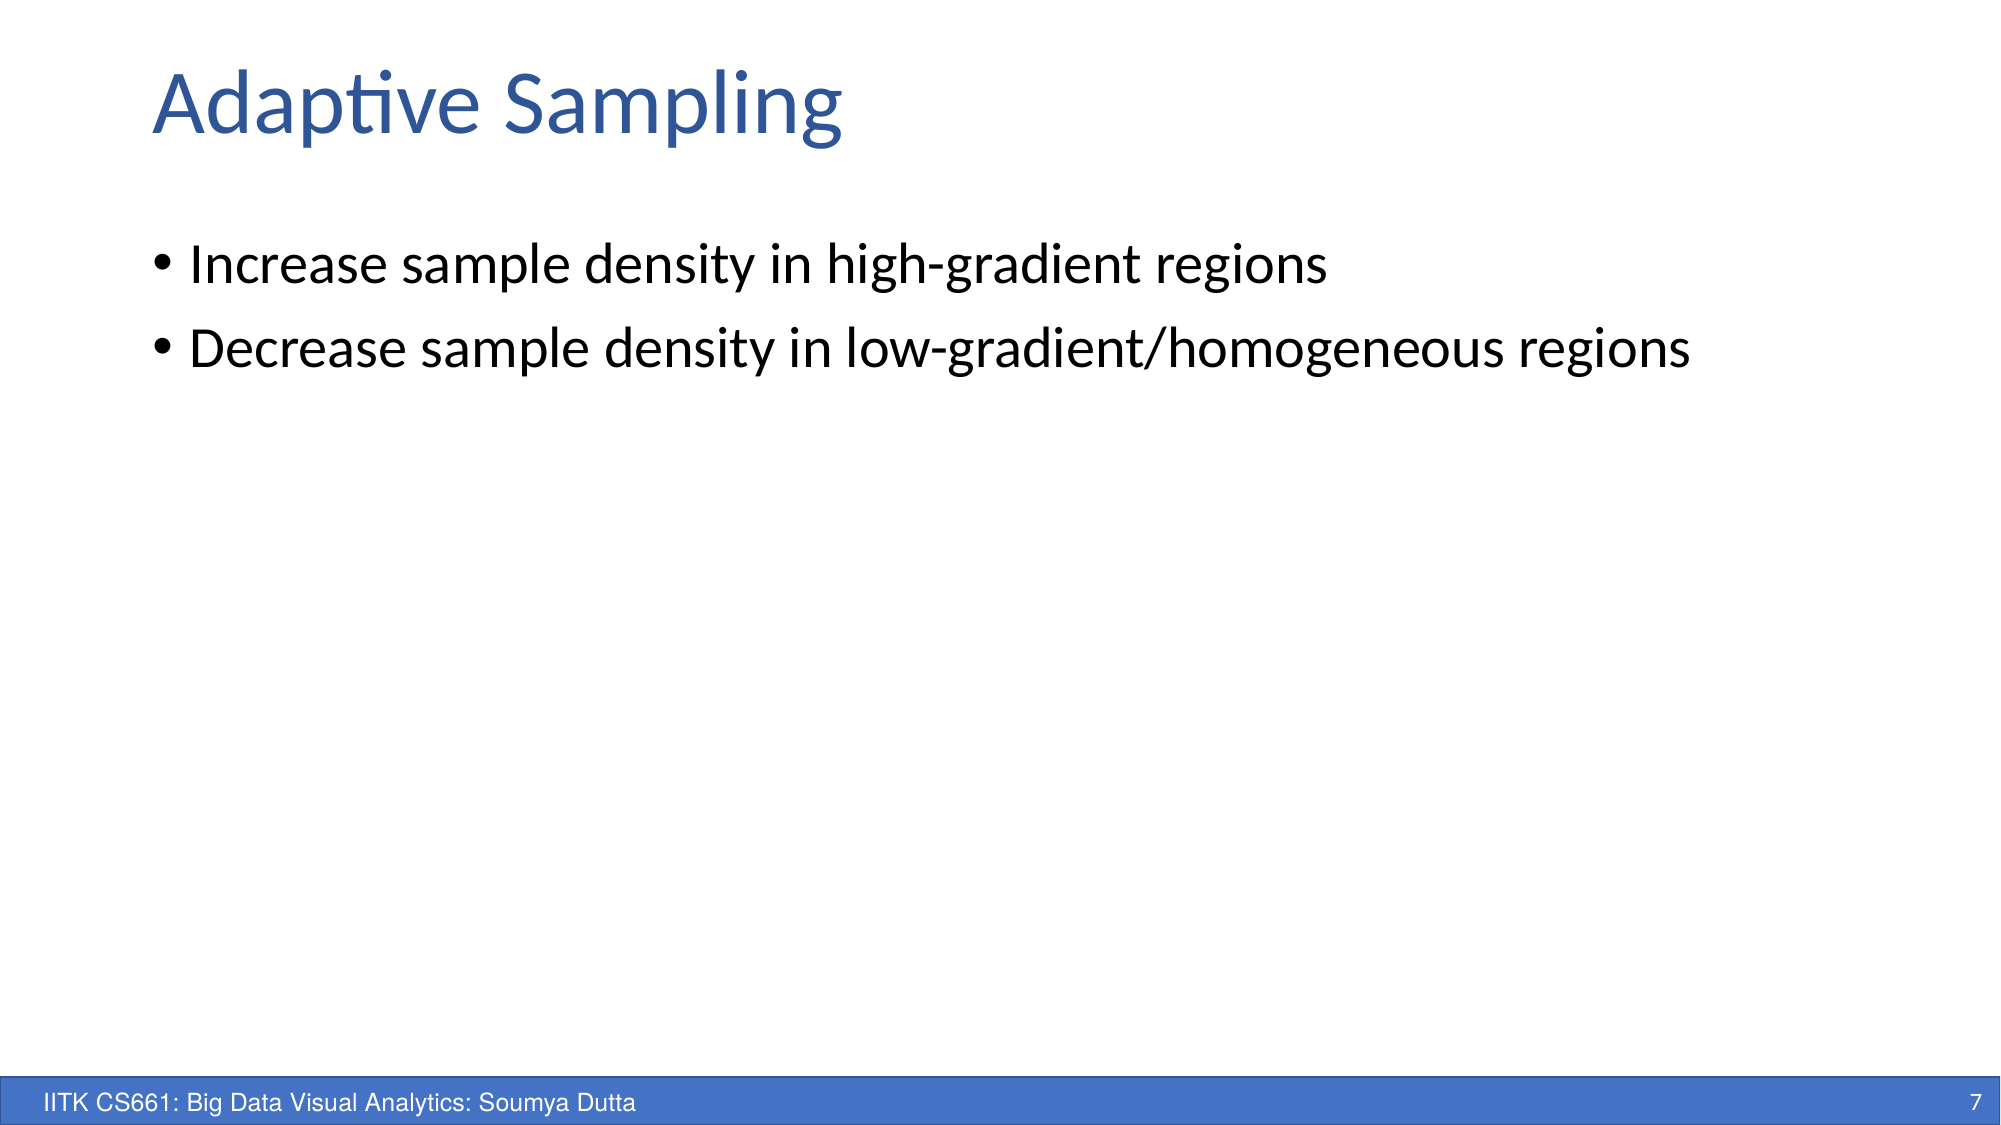

# Adaptive Sampling
Increase sample density in high-gradient regions
Decrease sample density in low-gradient/homogeneous regions